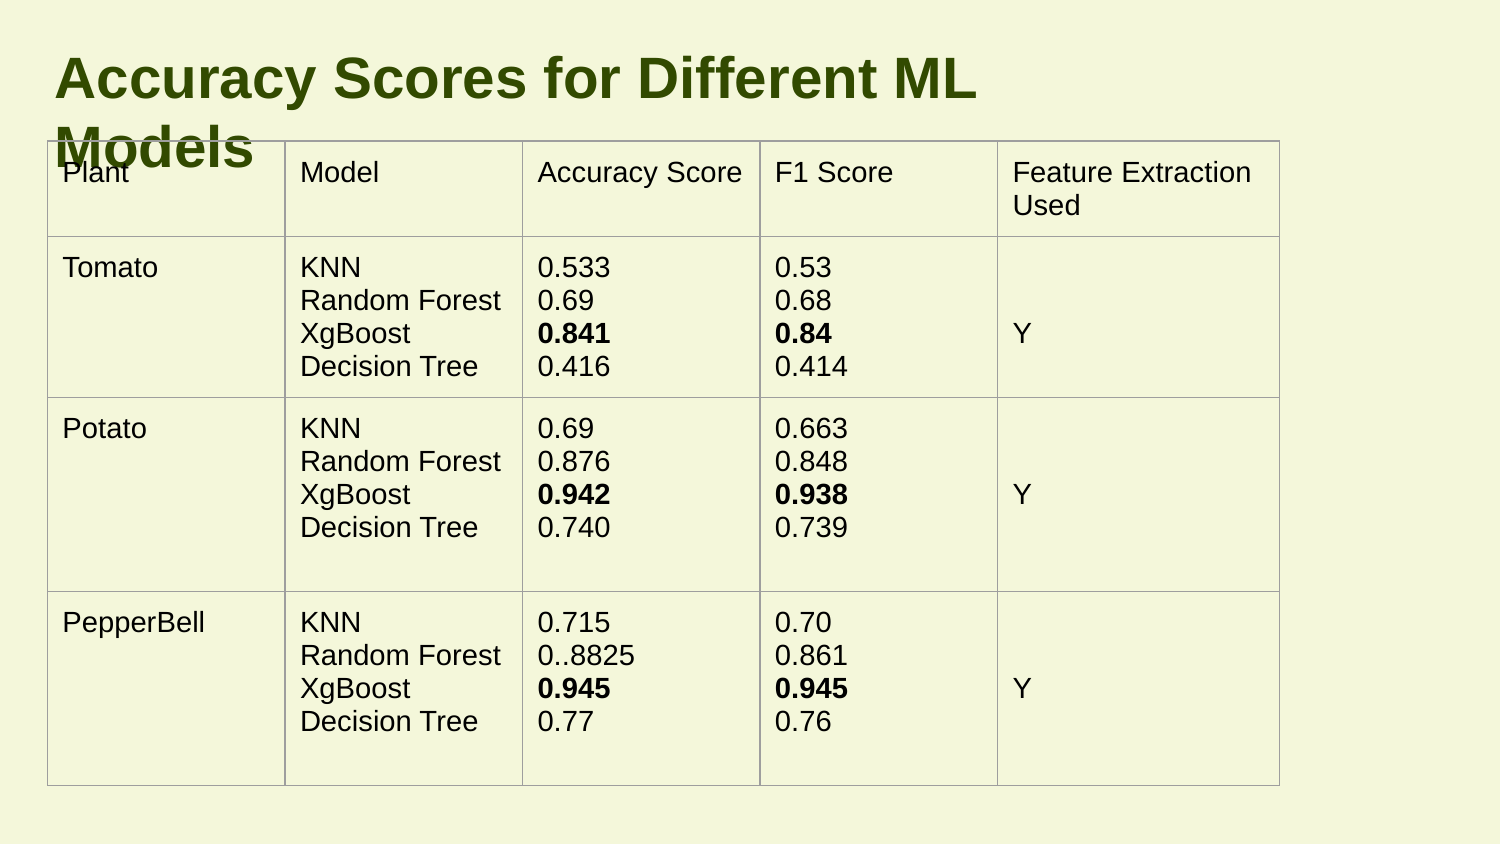

# Accuracy Scores for Different ML Models
| Plant | Model | Accuracy Score | F1 Score | Feature Extraction Used |
| --- | --- | --- | --- | --- |
| Tomato | KNN Random Forest XgBoost Decision Tree | 0.533 0.69 0.841 0.416 | 0.53 0.68 0.84 0.414 | Y |
| Potato | KNN Random Forest XgBoost Decision Tree | 0.69 0.876 0.942 0.740 | 0.663 0.848 0.938 0.739 | Y |
| PepperBell | KNN Random Forest XgBoost Decision Tree | 0.715 0..8825 0.945 0.77 | 0.70 0.861 0.945 0.76 | Y |